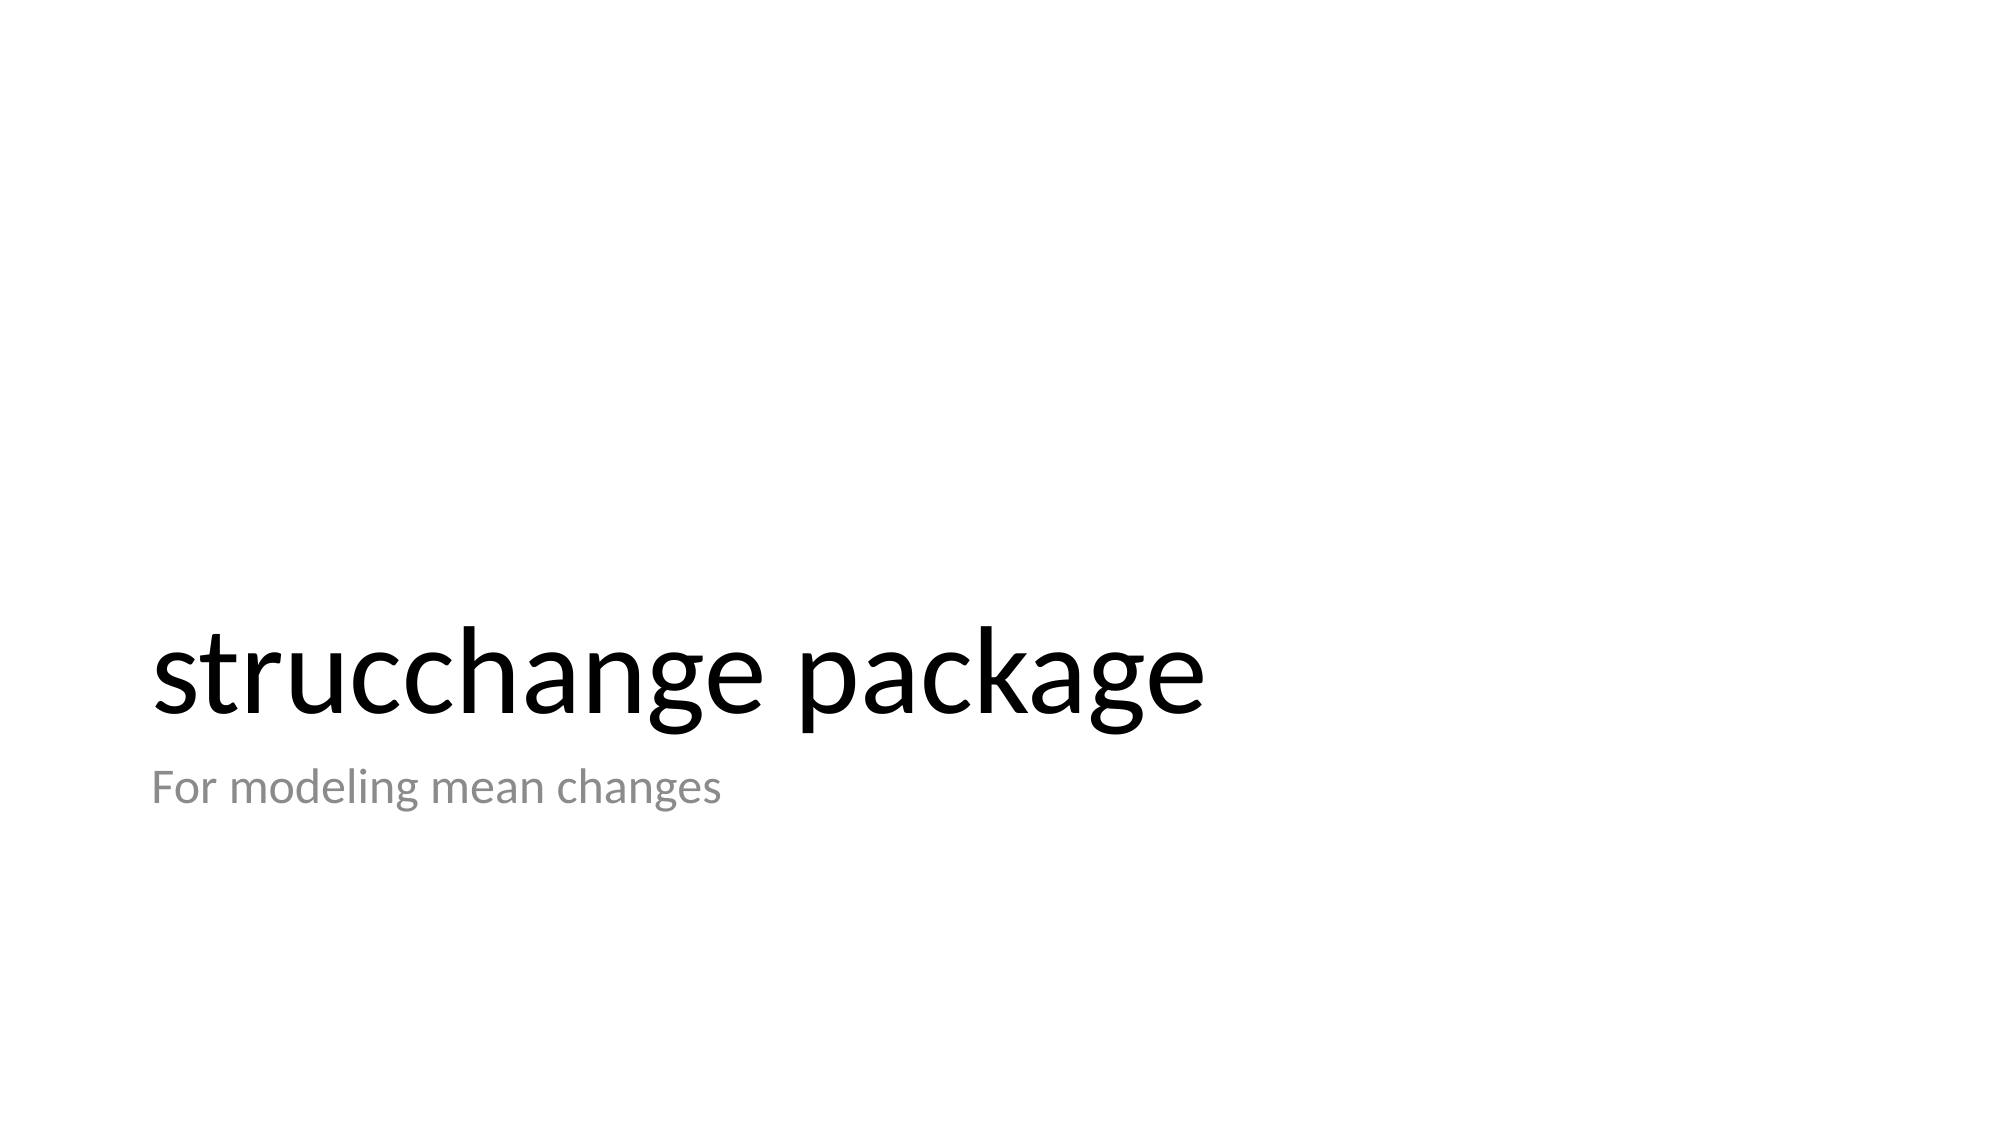

# strucchange package
For modeling mean changes